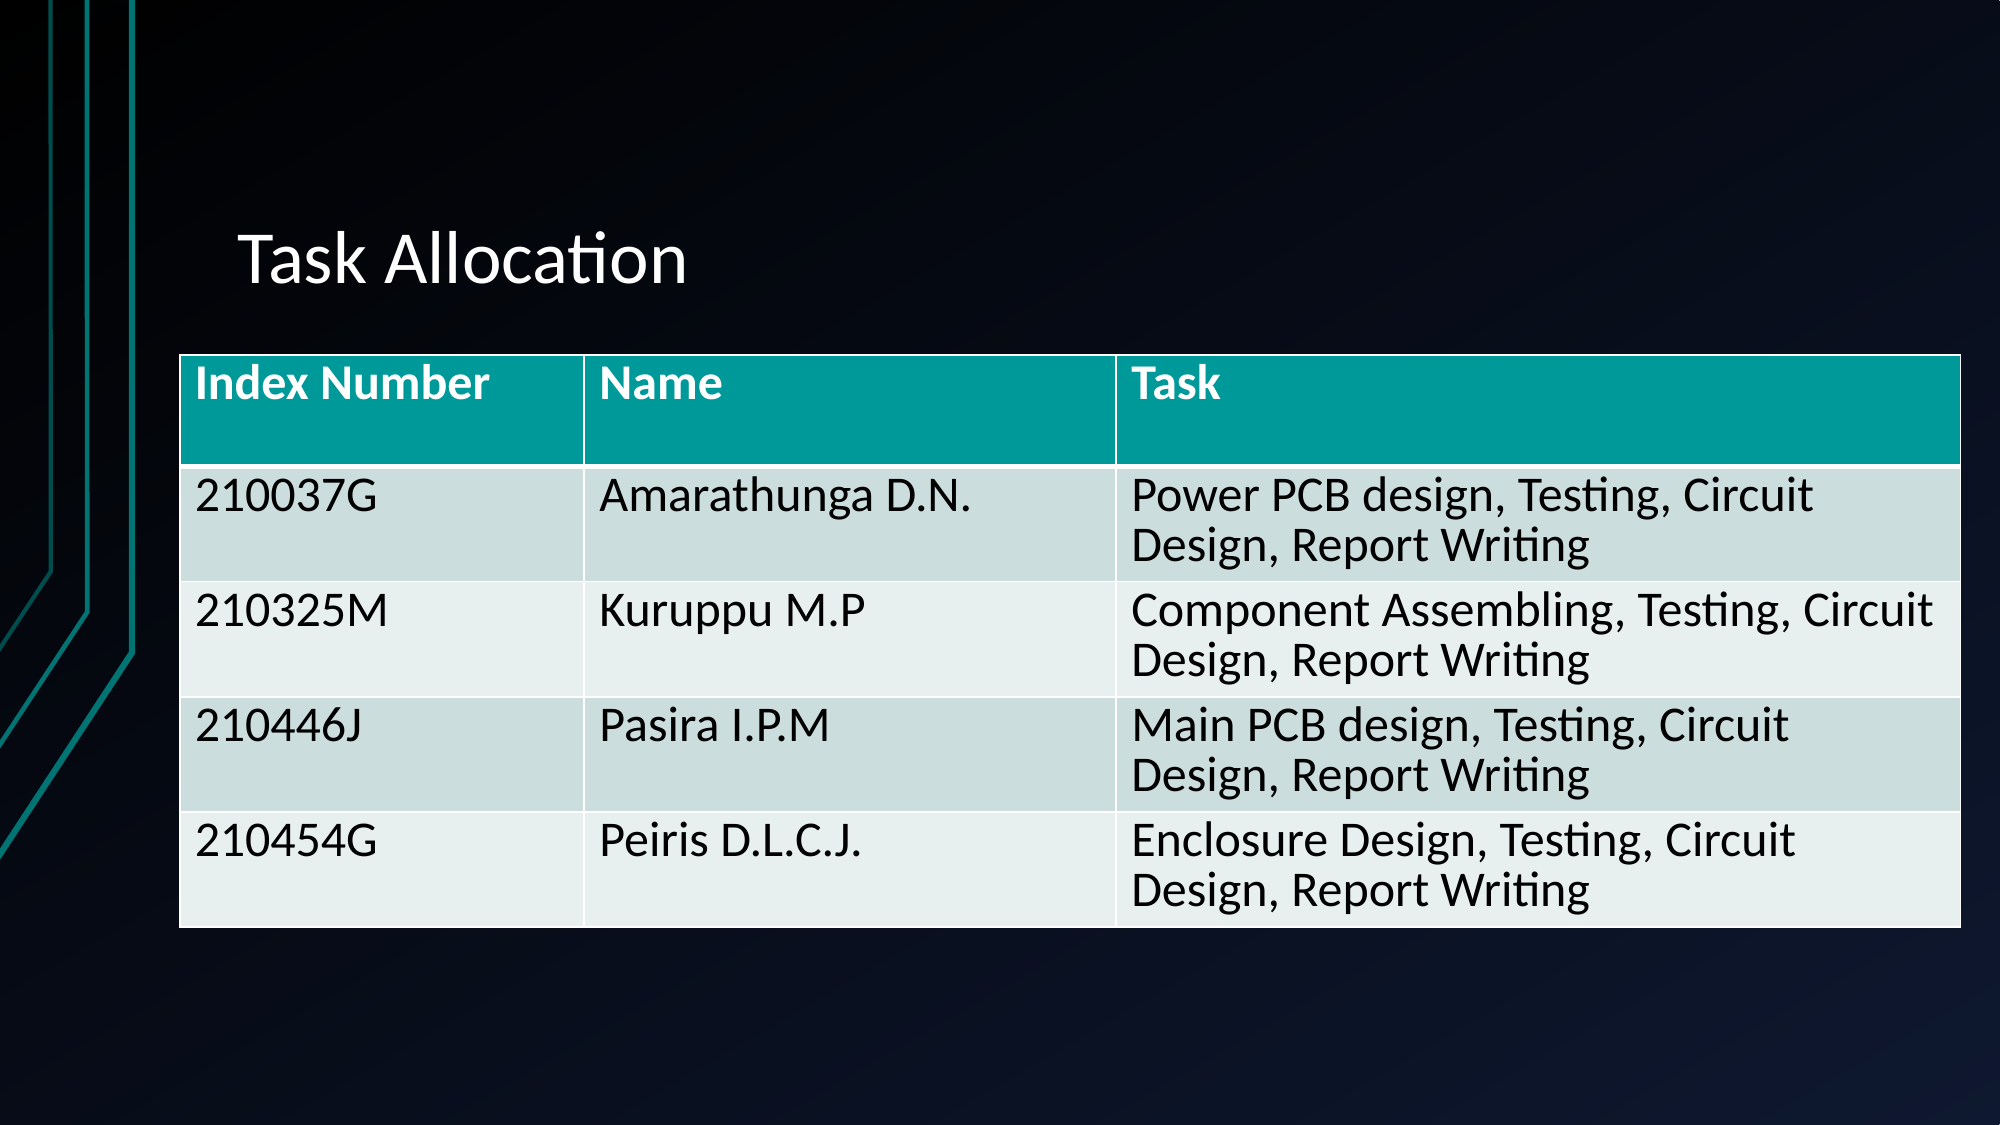

# Task Allocation
| Index Number | Name | Task |
| --- | --- | --- |
| 210037G | Amarathunga D.N. | Power PCB design, Testing, Circuit Design, Report Writing |
| 210325M | Kuruppu M.P | Component Assembling, Testing, Circuit Design, Report Writing |
| 210446J | Pasira I.P.M | Main PCB design, Testing, Circuit Design, Report Writing |
| 210454G | Peiris D.L.C.J. | Enclosure Design, Testing, Circuit Design, Report Writing |